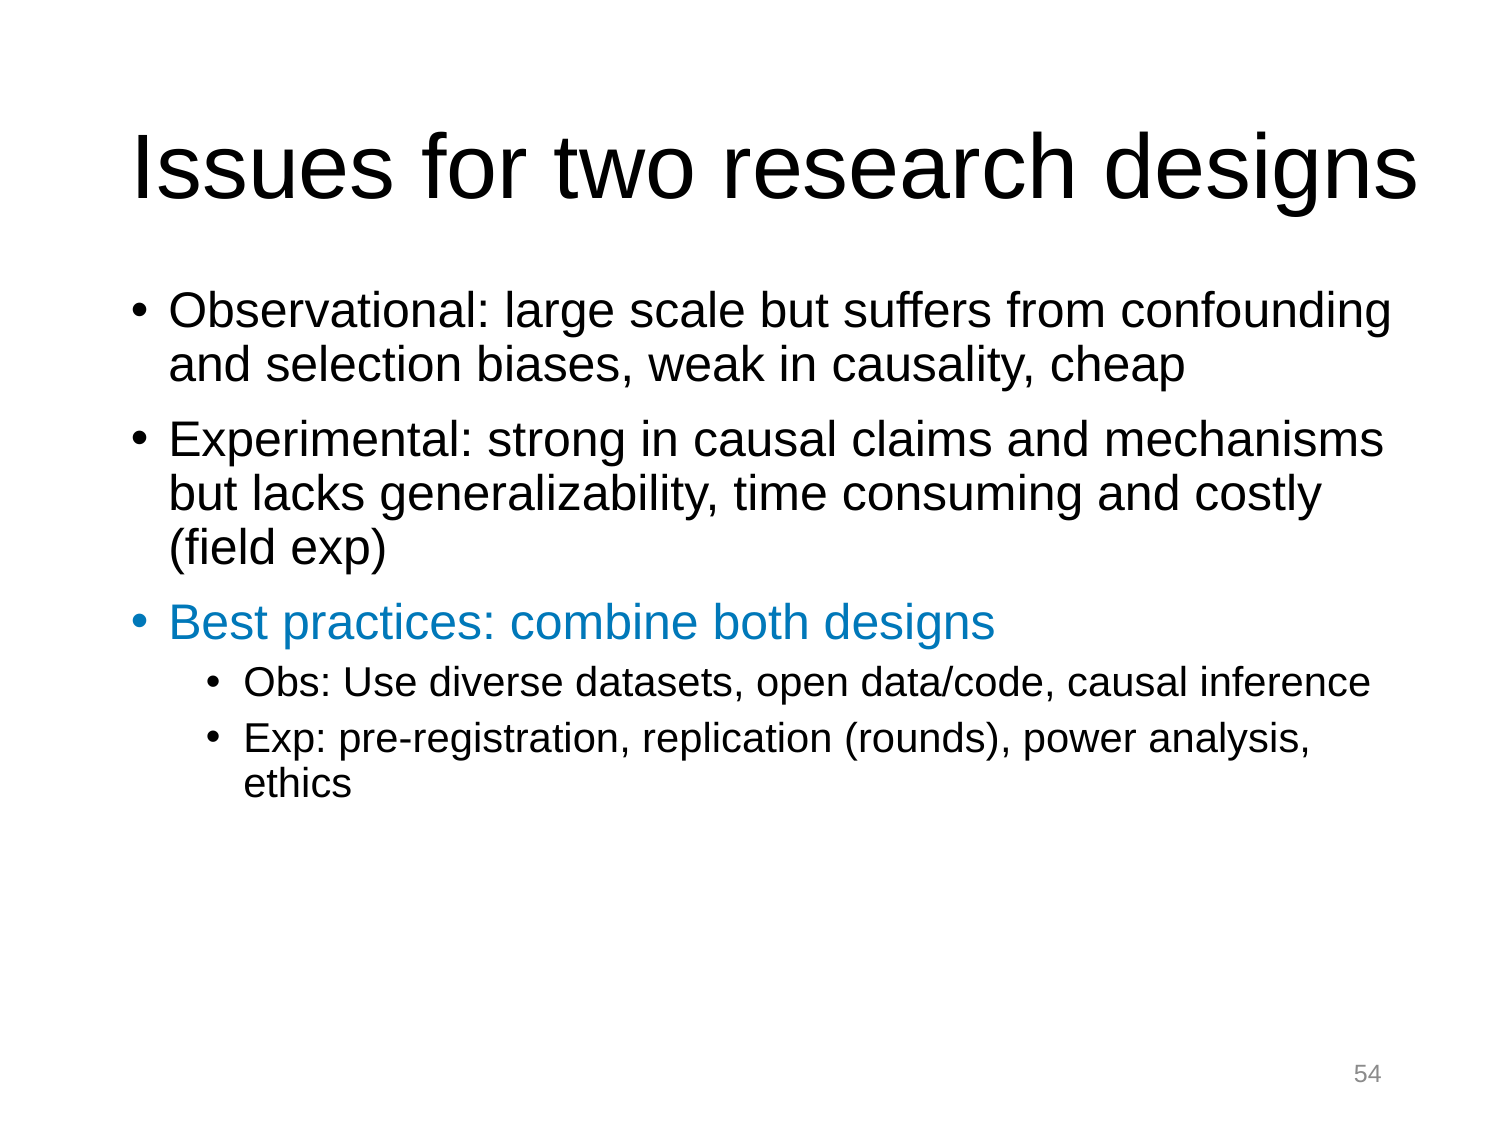

# Issues for two research designs
Observational: large scale but suffers from confounding and selection biases, weak in causality, cheap
Experimental: strong in causal claims and mechanisms but lacks generalizability, time consuming and costly (field exp)
Best practices: combine both designs
Obs: Use diverse datasets, open data/code, causal inference
Exp: pre-registration, replication (rounds), power analysis, ethics
54